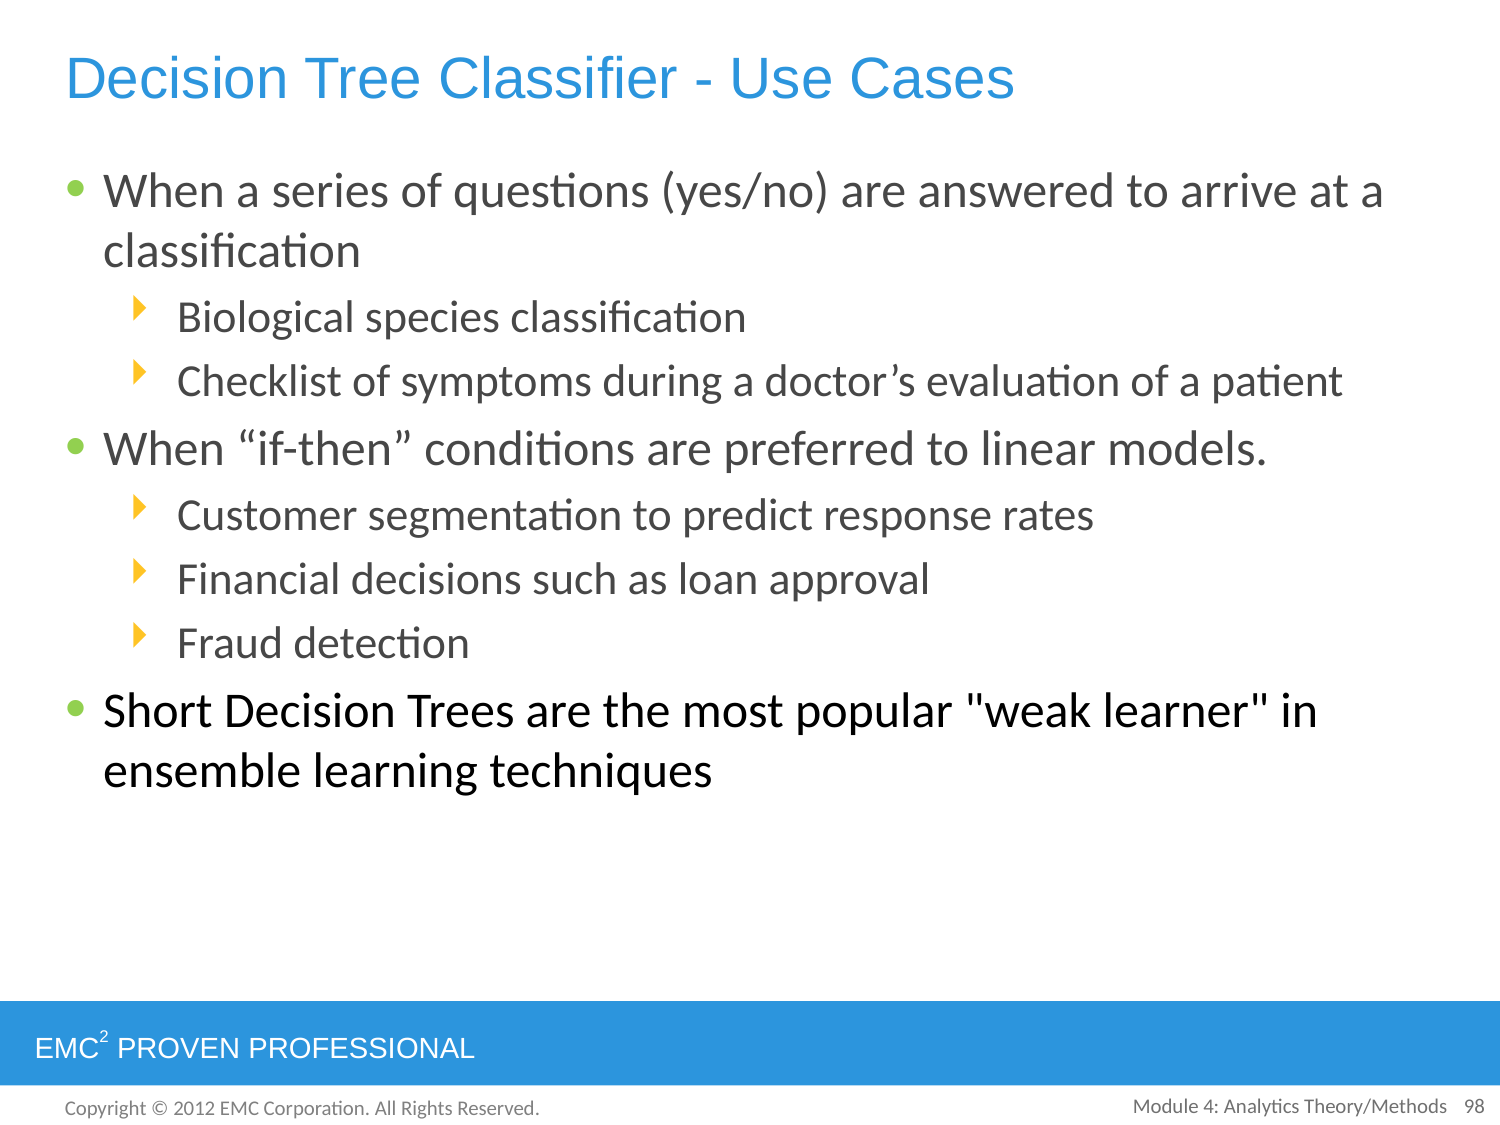

# Decision Tree Classifier - Use Cases
When a series of questions (yes/no) are answered to arrive at a classification
Biological species classification
Checklist of symptoms during a doctor’s evaluation of a patient
When “if-then” conditions are preferred to linear models.
Customer segmentation to predict response rates
Financial decisions such as loan approval
Fraud detection
Short Decision Trees are the most popular "weak learner" in ensemble learning techniques

Module 4: Analytics Theory/Methods
98